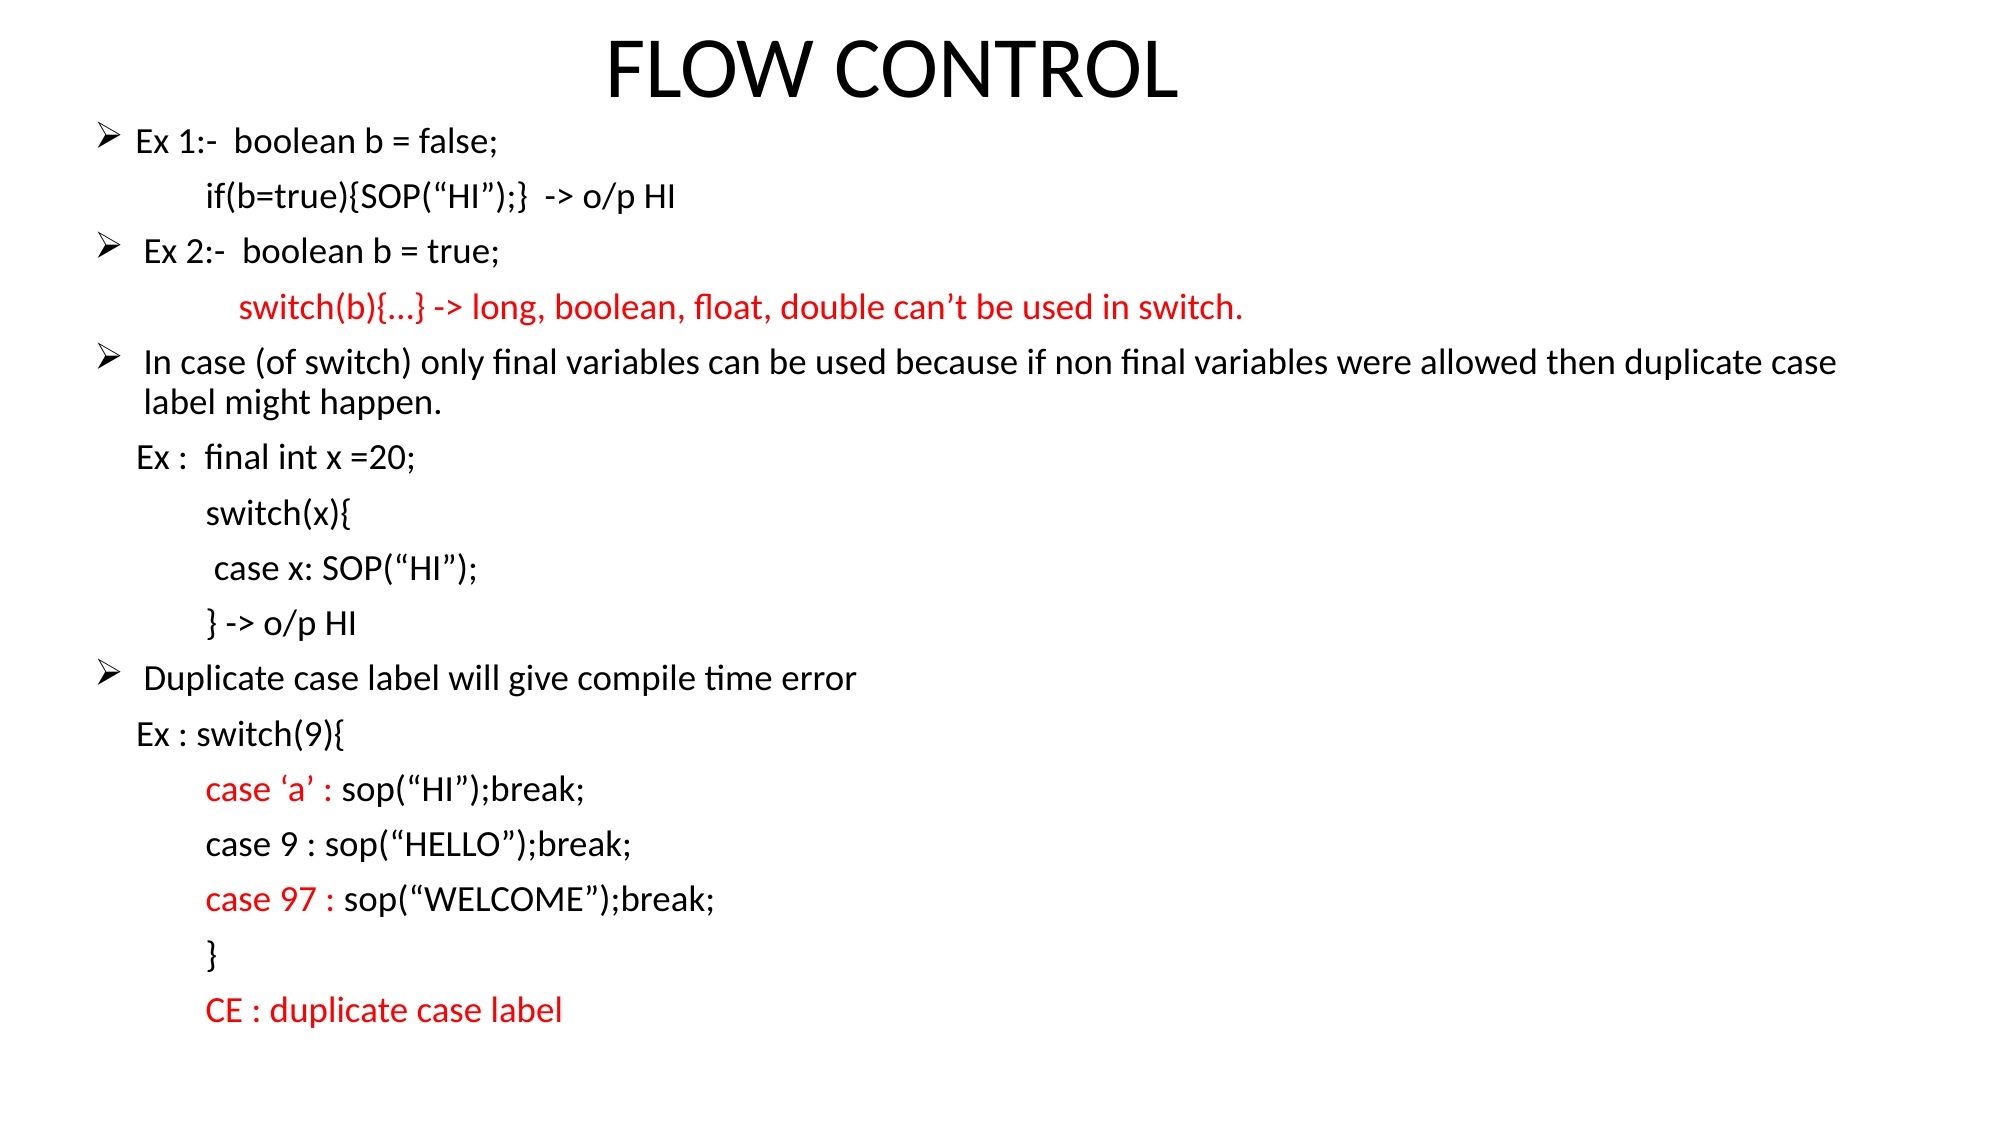

# FLOW CONTROL
Ex 1:-  boolean b = false;
	if(b=true){SOP(“HI”);}  -> o/p HI
Ex 2:-  boolean b = true;
	    switch(b){…} -> long, boolean, float, double can’t be used in switch.
In case (of switch) only final variables can be used because if non final variables were allowed then duplicate case label might happen.
     Ex :  final int x =20;
	switch(x){
	 case x: SOP(“HI”);
	} -> o/p HI
Duplicate case label will give compile time error
     Ex : switch(9){
	case ‘a’ : sop(“HI”);break;
	case 9 : sop(“HELLO”);break;
	case 97 : sop(“WELCOME”);break;
	}
	CE : duplicate case label